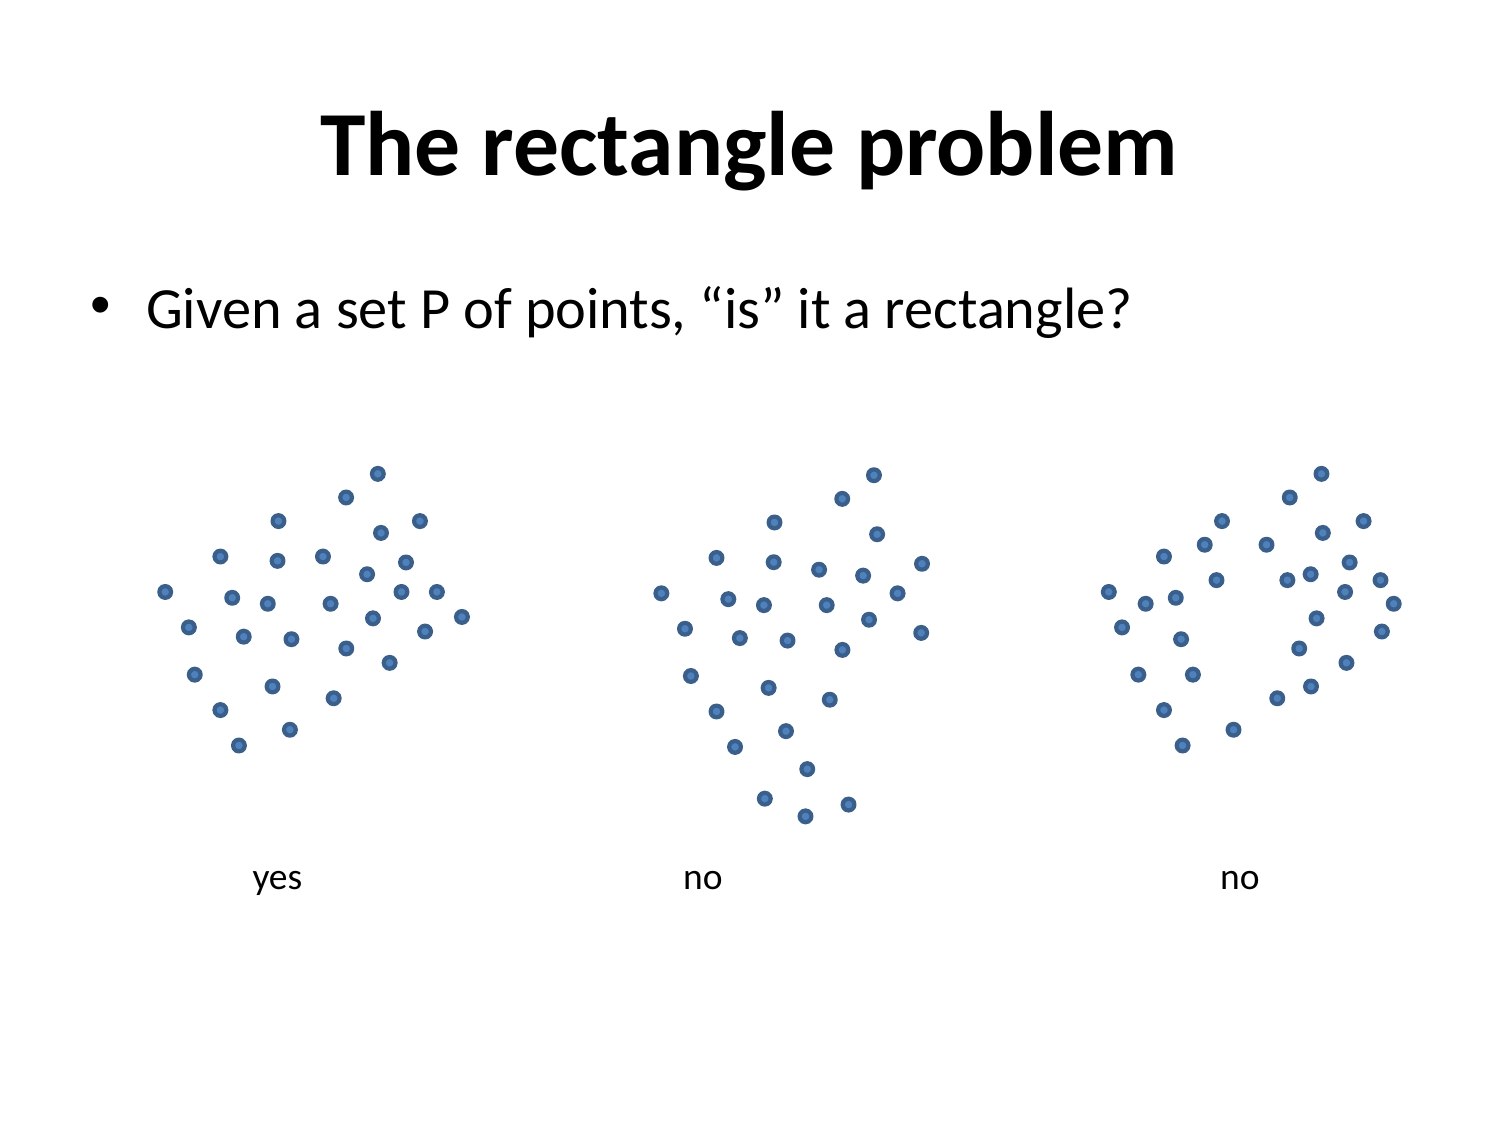

# The rectangle problem
Given a set P of points, “is” it a rectangle?

yes
no
no